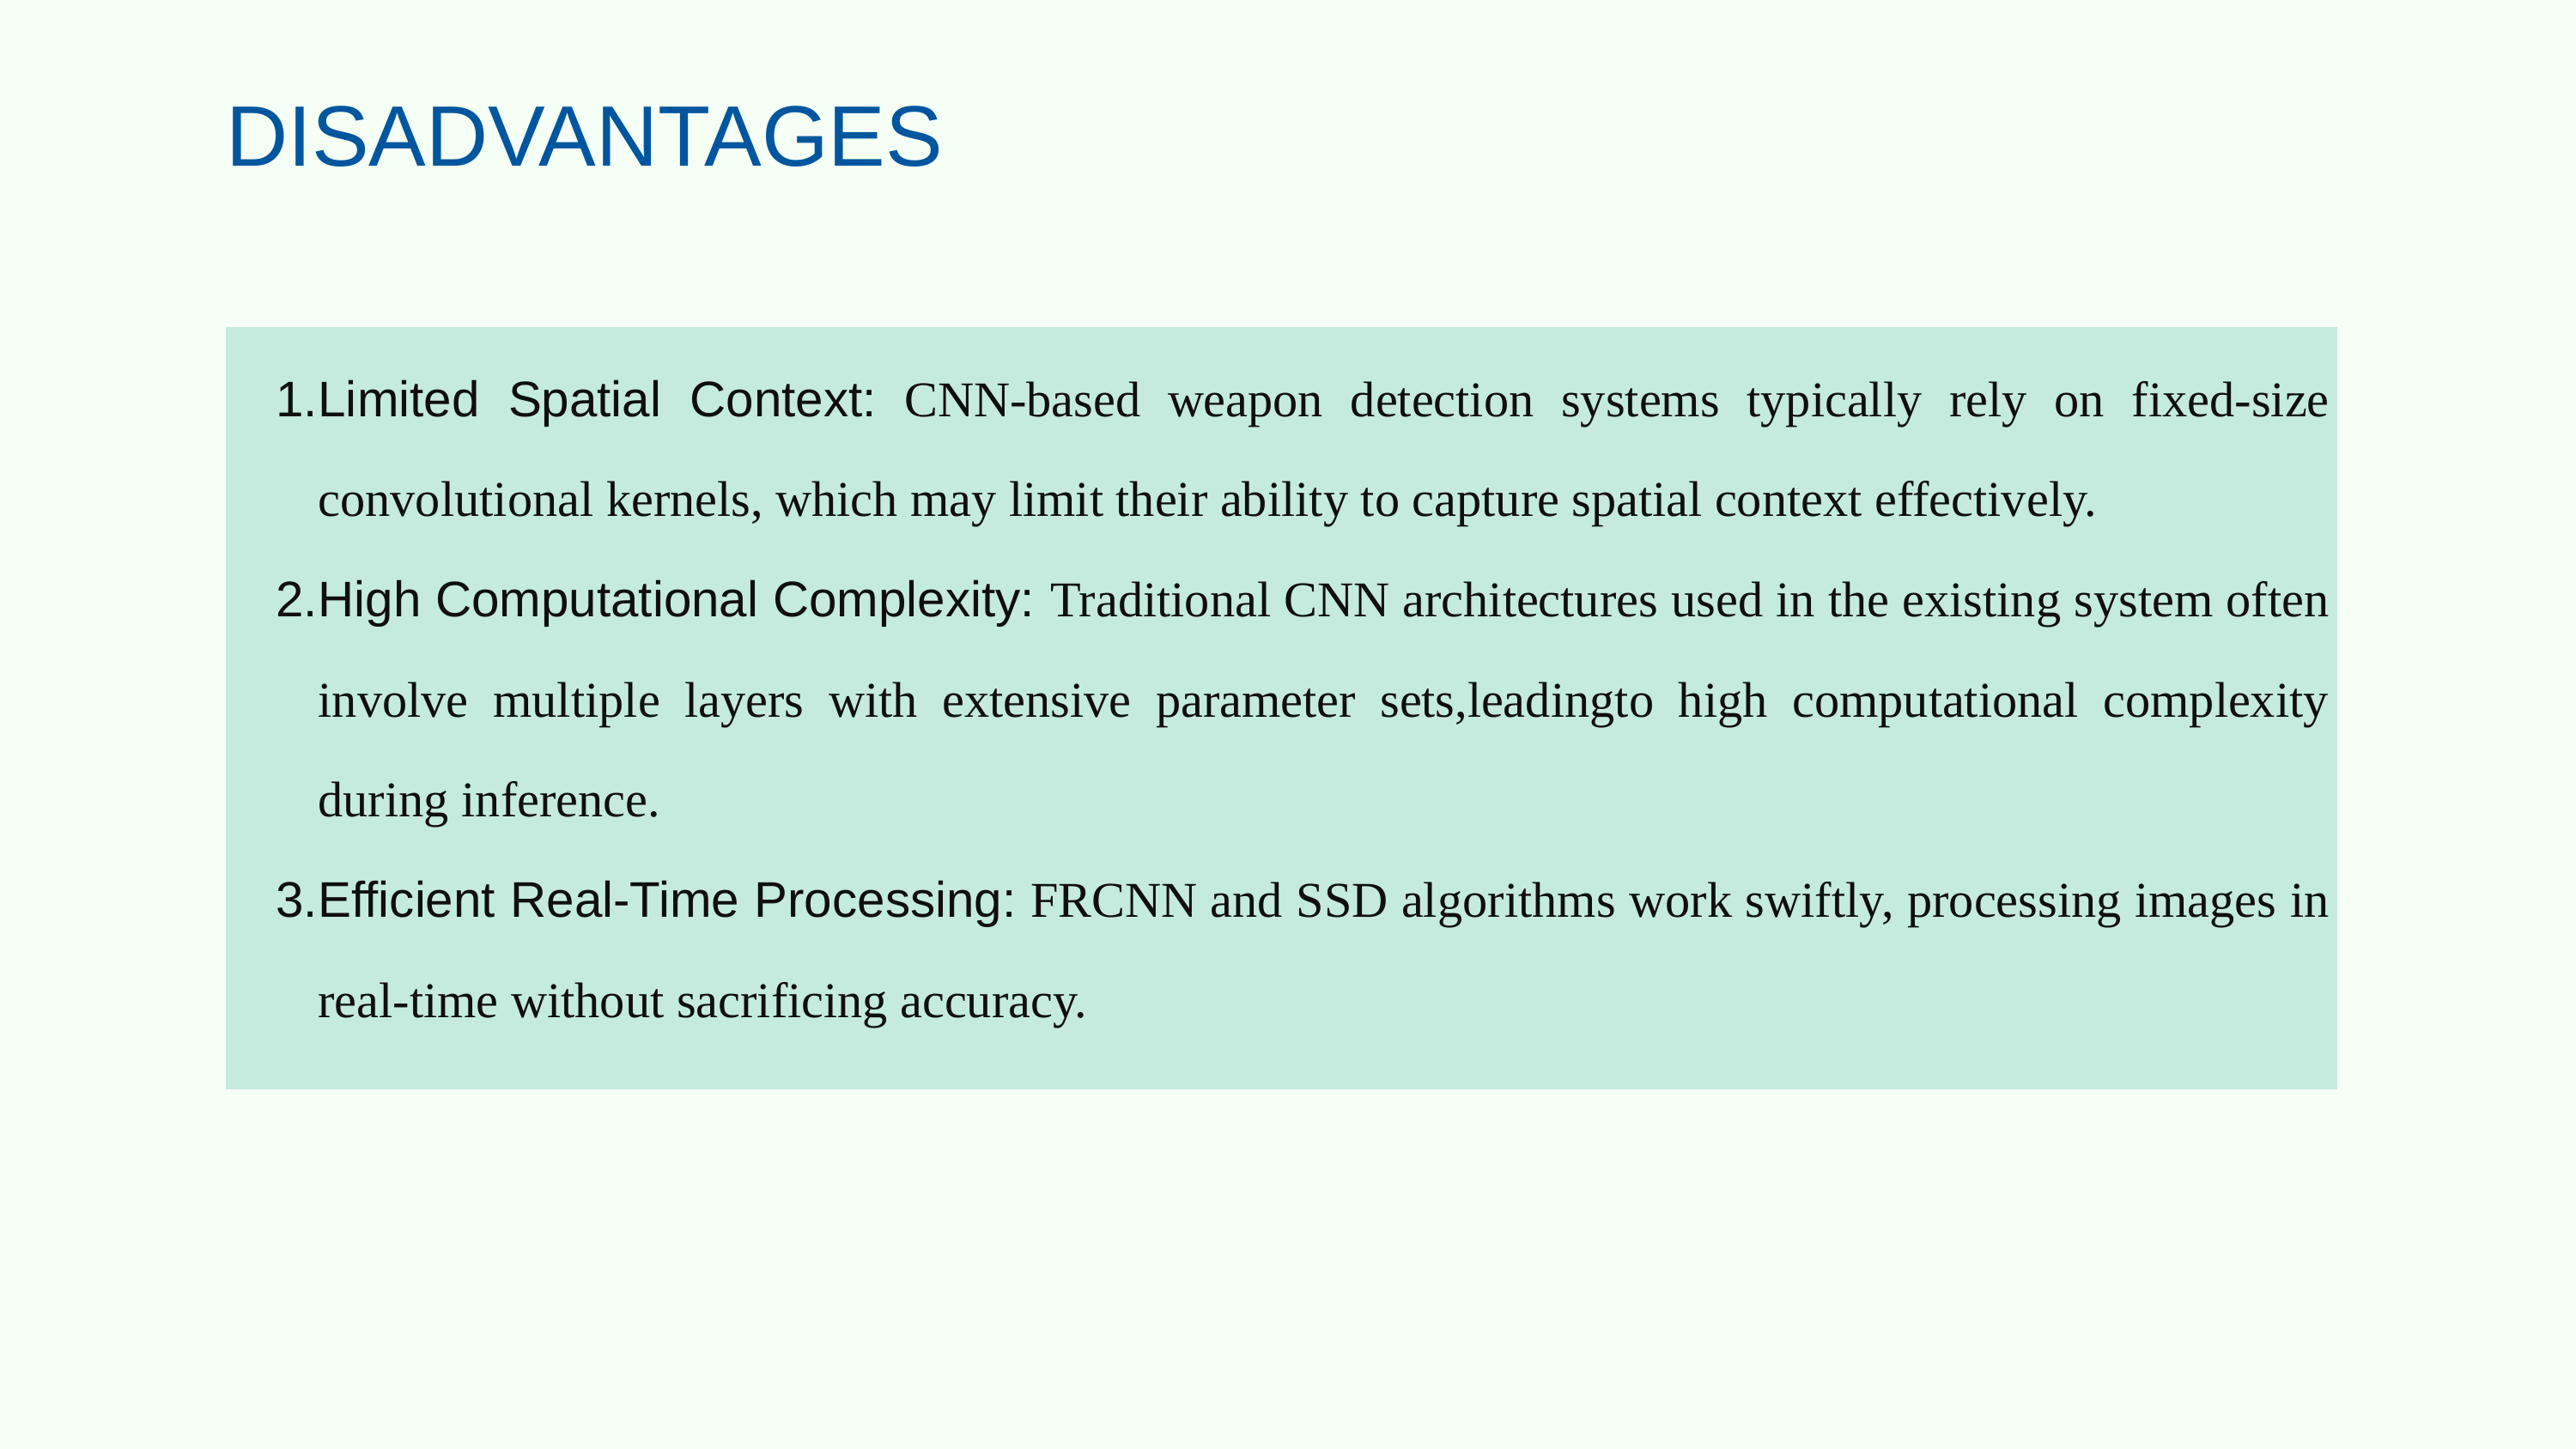

DISADVANTAGES

Limited Spatial Context: CNN-based weapon detection systems typically rely on fixed-size convolutional kernels, which may limit their ability to capture spatial context effectively.
High Computational Complexity: Traditional CNN architectures used in the existing system often involve multiple layers with extensive parameter sets,leadingto high computational complexity during inference.
Efficient Real-Time Processing: FRCNN and SSD algorithms work swiftly, processing images in real-time without sacrificing accuracy.